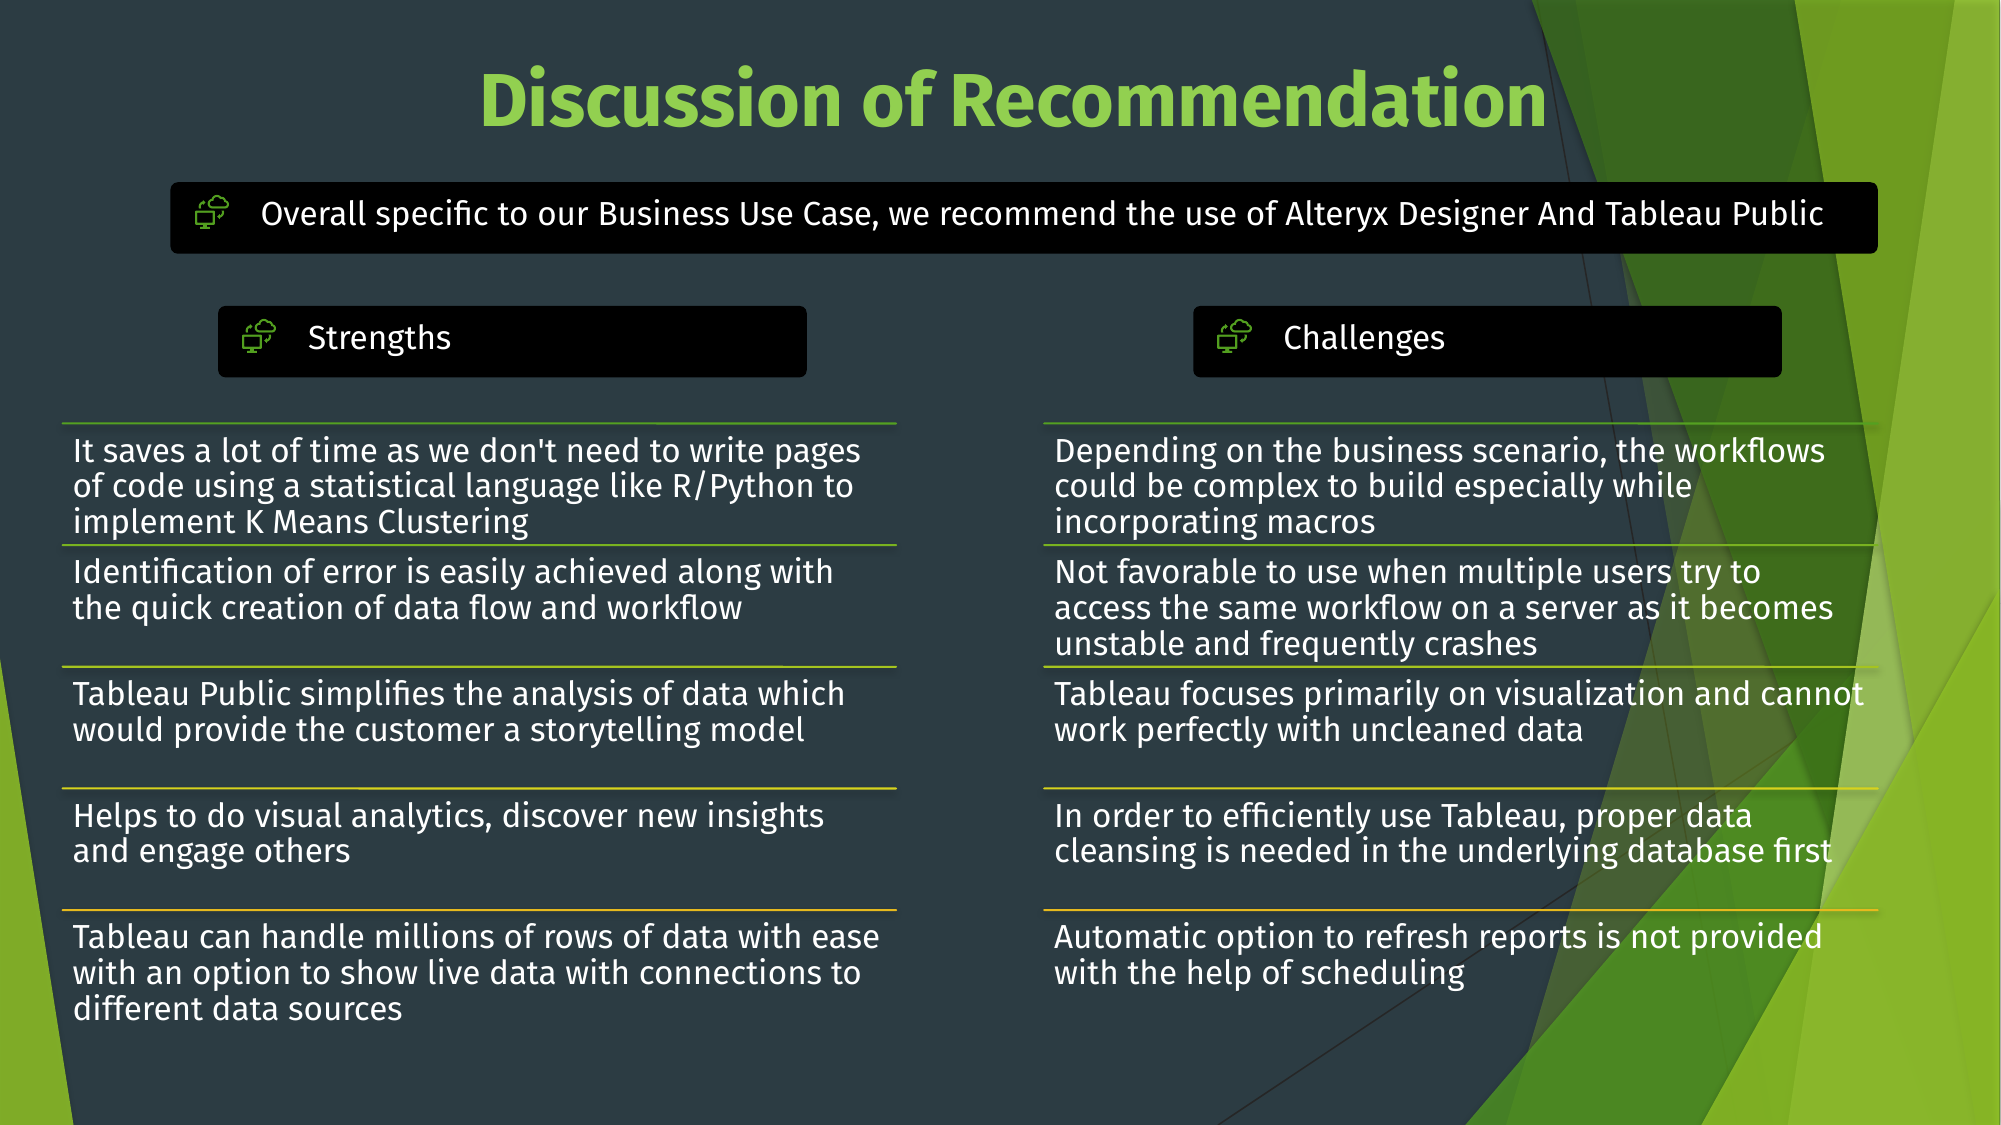

# Discussion of Recommendation
Overall specific to our Business Use Case, we recommend the use of Alteryx Designer And Tableau Public
Strengths
Challenges
It saves a lot of time as we don't need to write pages of code using a statistical language like R/Python to implement K Means Clustering
Identification of error is easily achieved along with the quick creation of data flow and workflow
Tableau Public simplifies the analysis of data which would provide the customer a storytelling model
Helps to do visual analytics, discover new insights and engage others
Tableau can handle millions of rows of data with ease with an option to show live data with connections to different data sources
Depending on the business scenario, the workflows could be complex to build especially while incorporating macros
Not favorable to use when multiple users try to access the same workflow on a server as it becomes unstable and frequently crashes
Tableau focuses primarily on visualization and cannot work perfectly with uncleaned data
In order to efficiently use Tableau, proper data cleansing is needed in the underlying database first
Automatic option to refresh reports is not provided with the help of scheduling